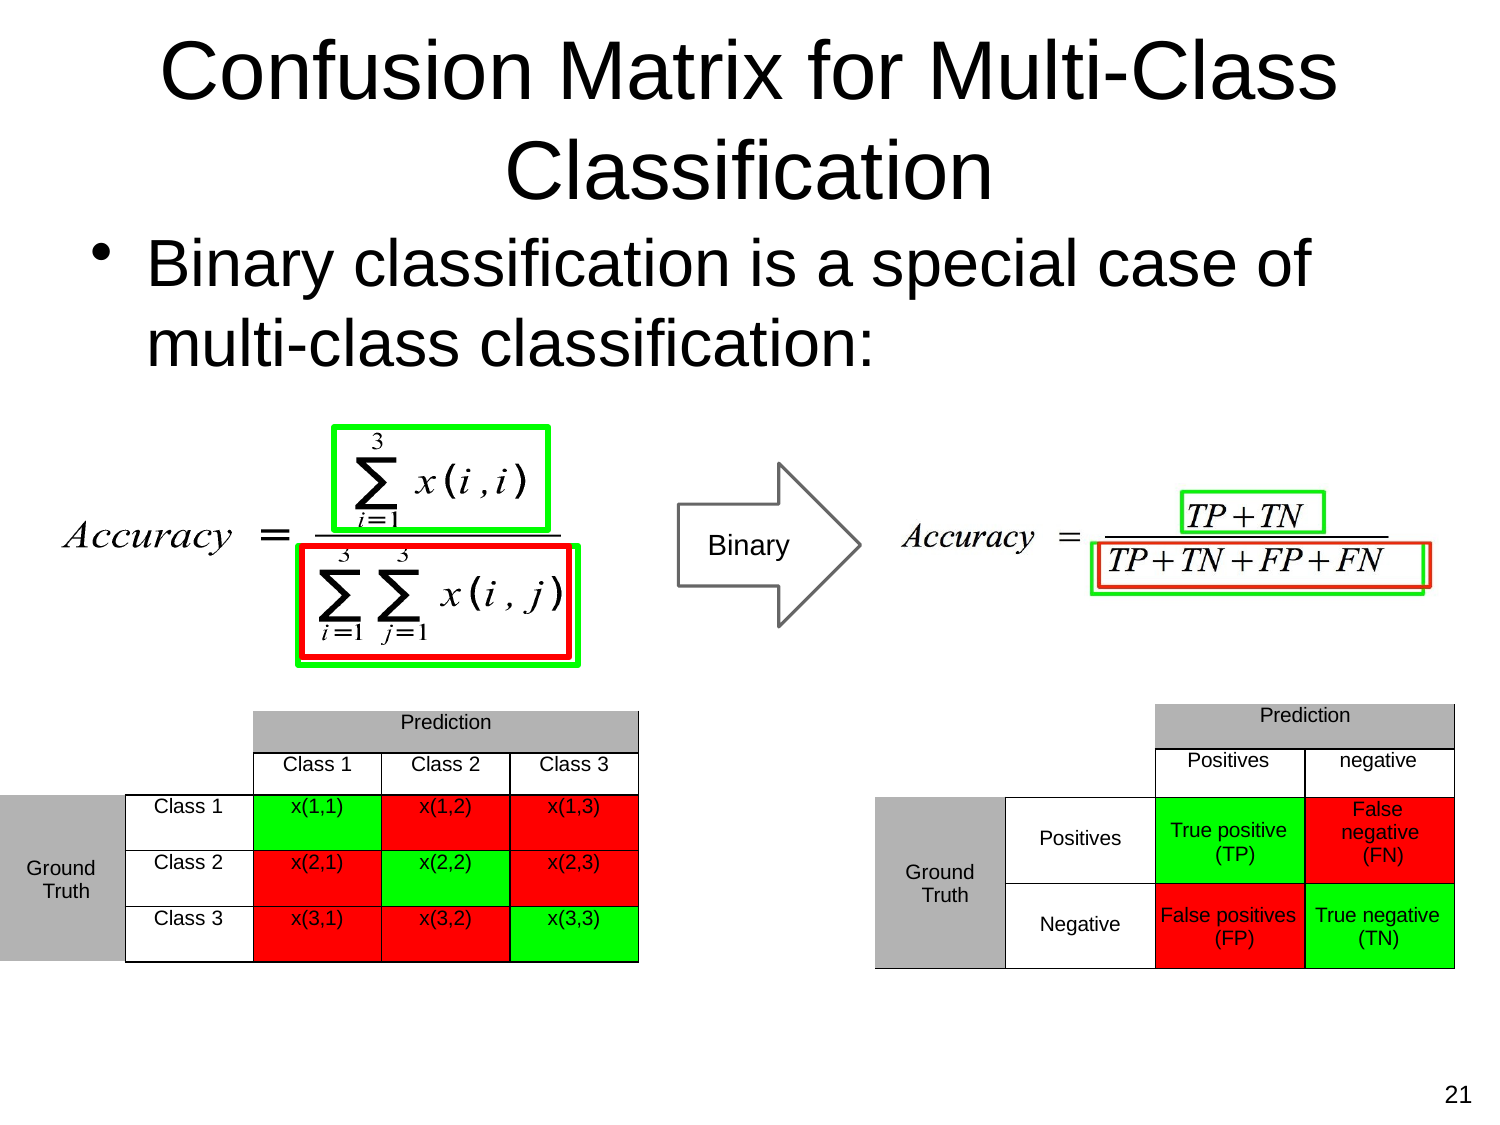

# Confusion Matrix for Multi-Class Classification
Binary classification is a special case of multi-class classification:

Binary

|  |  | Prediction |  |
| --- | --- | --- | --- |
|  |  | Positives | negative |
| Ground Truth | Positives | True positive (TP) | False negative (FN) |
|  | Negative | False positives (FP) | True negative (TN) |
|  |  | Prediction |  |  |
| --- | --- | --- | --- | --- |
|  |  | Class 1 | Class 2 | Class 3 |
| Ground Truth | Class 1 | x(1,1) | x(1,2) | x(1,3) |
|  | Class 2 | x(2,1) | x(2,2) | x(2,3) |
|  | Class 3 | x(3,1) | x(3,2) | x(3,3) |
21